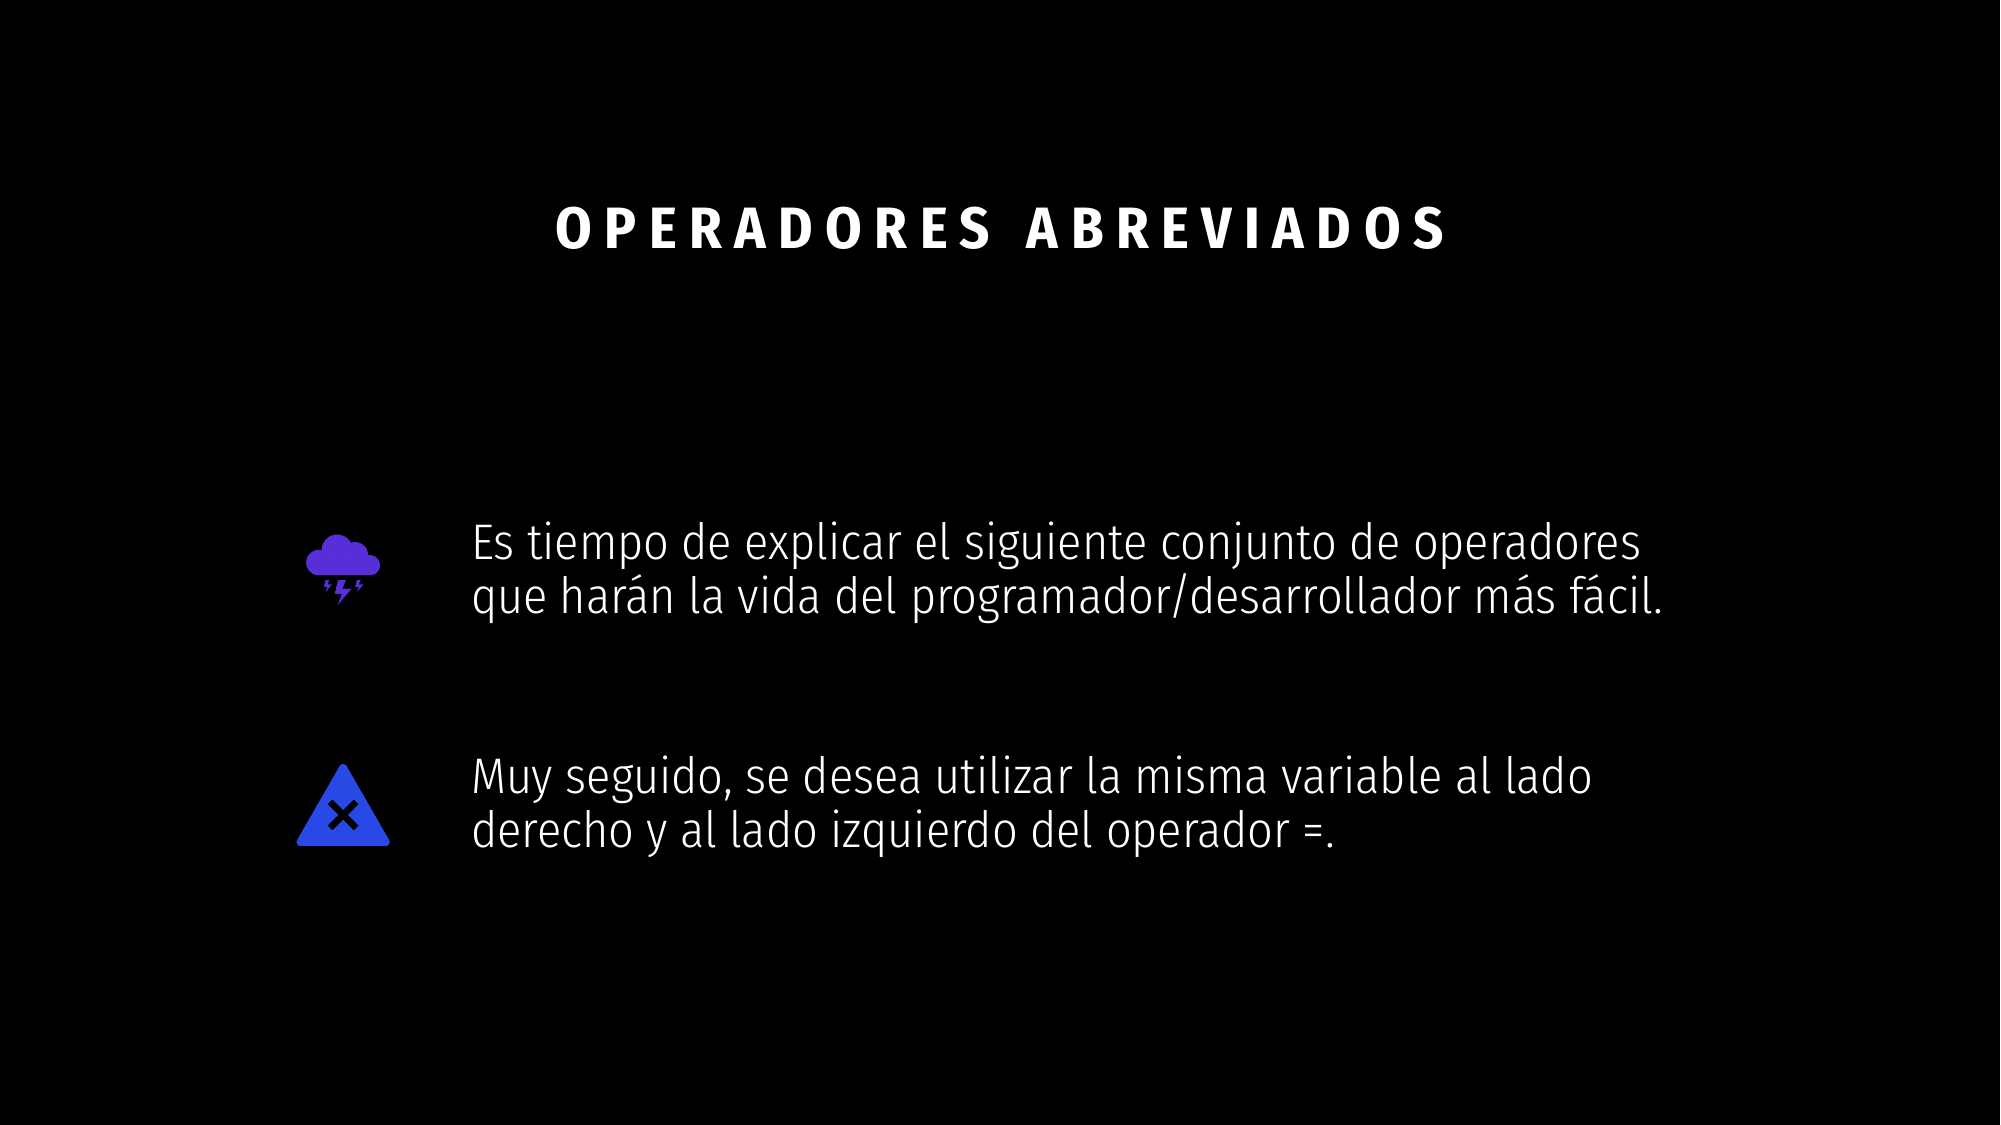

# Operadores Abreviados
Es tiempo de explicar el siguiente conjunto de operadores que harán la vida del programador/desarrollador más fácil.
Muy seguido, se desea utilizar la misma variable al lado derecho y al lado izquierdo del operador =.